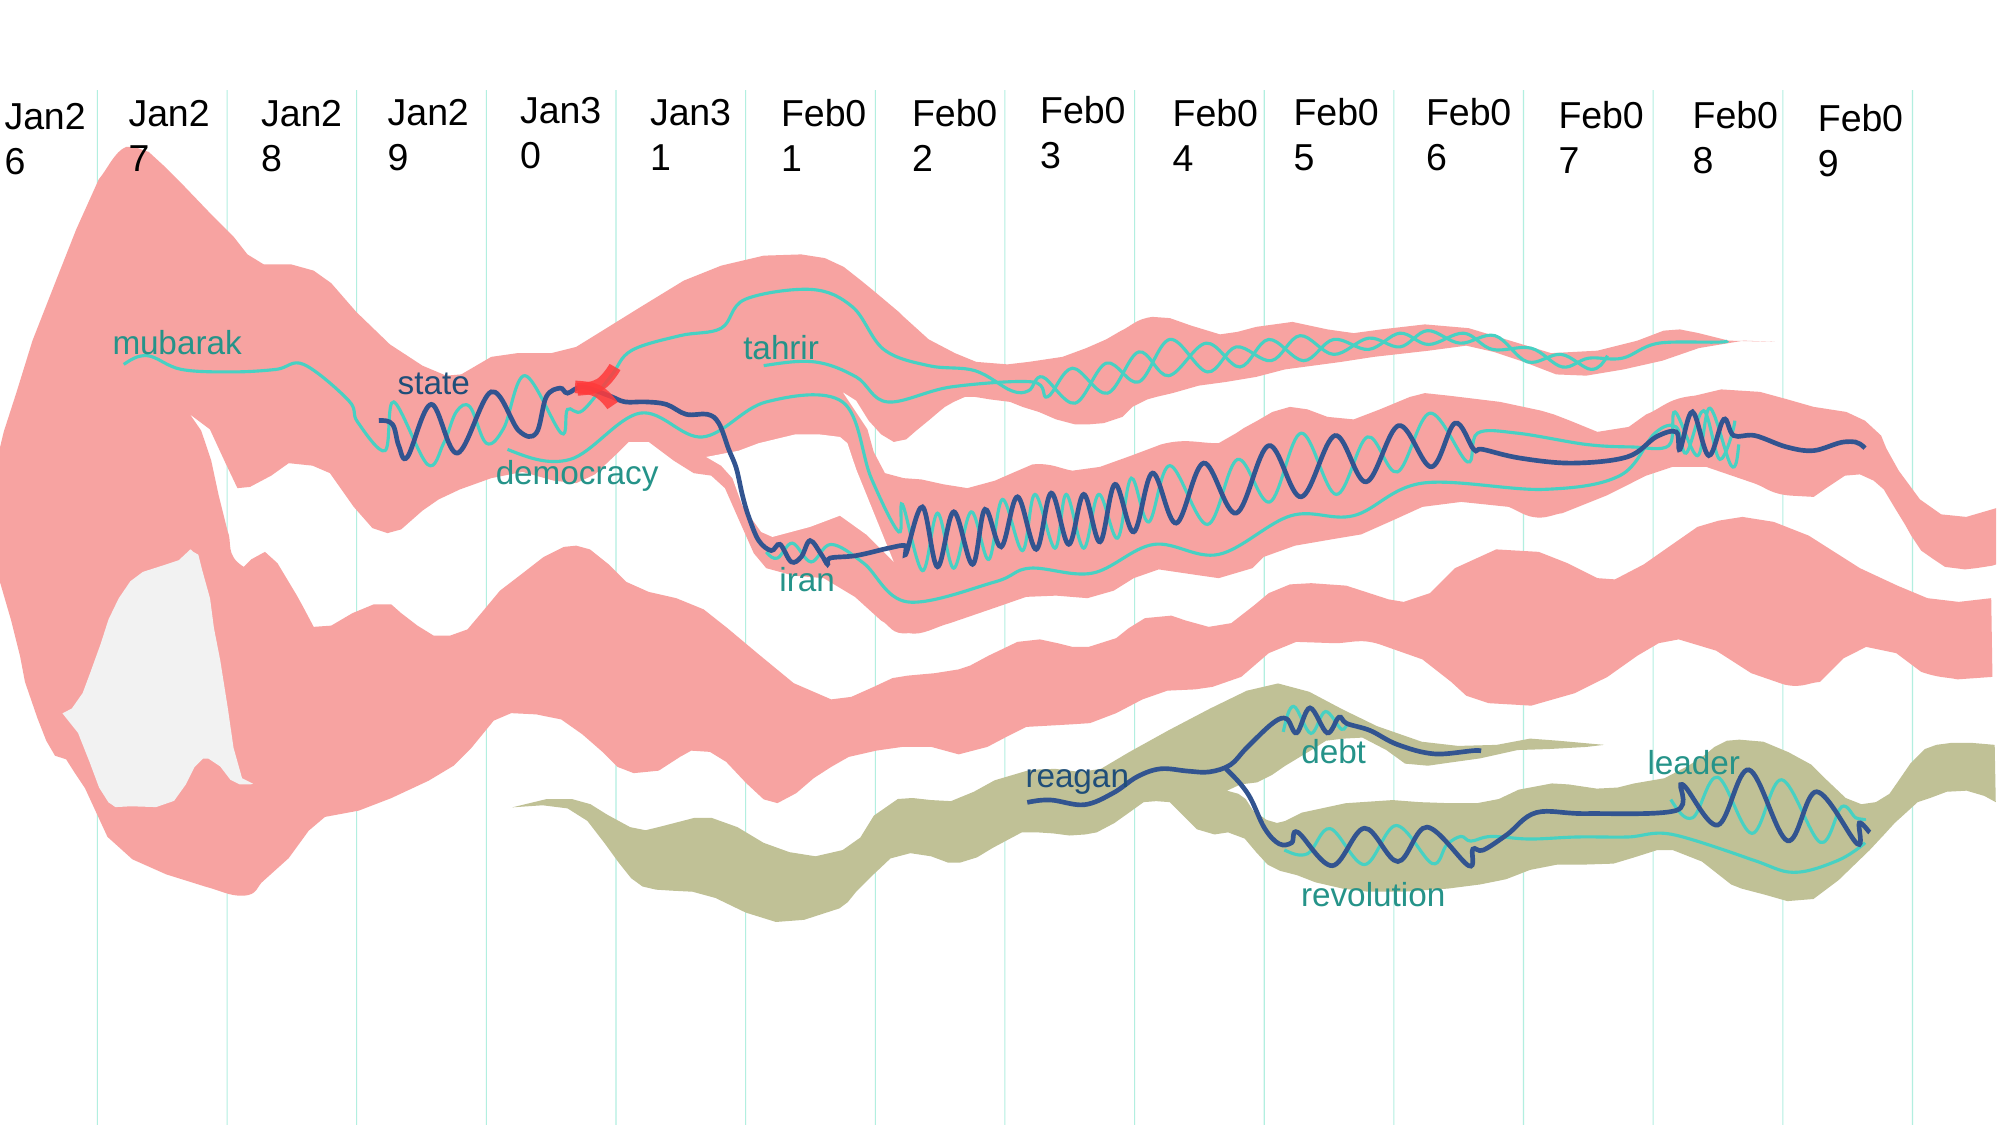

Jan26
Jan30
Feb03
Jan29
Feb06
Feb05
Jan31
Feb04
Jan27
Jan28
Feb01
Feb02
Feb07
Feb08
Feb09

mubarak
tahrir

state

democracy

iran

debt
leader
reagan

revolution